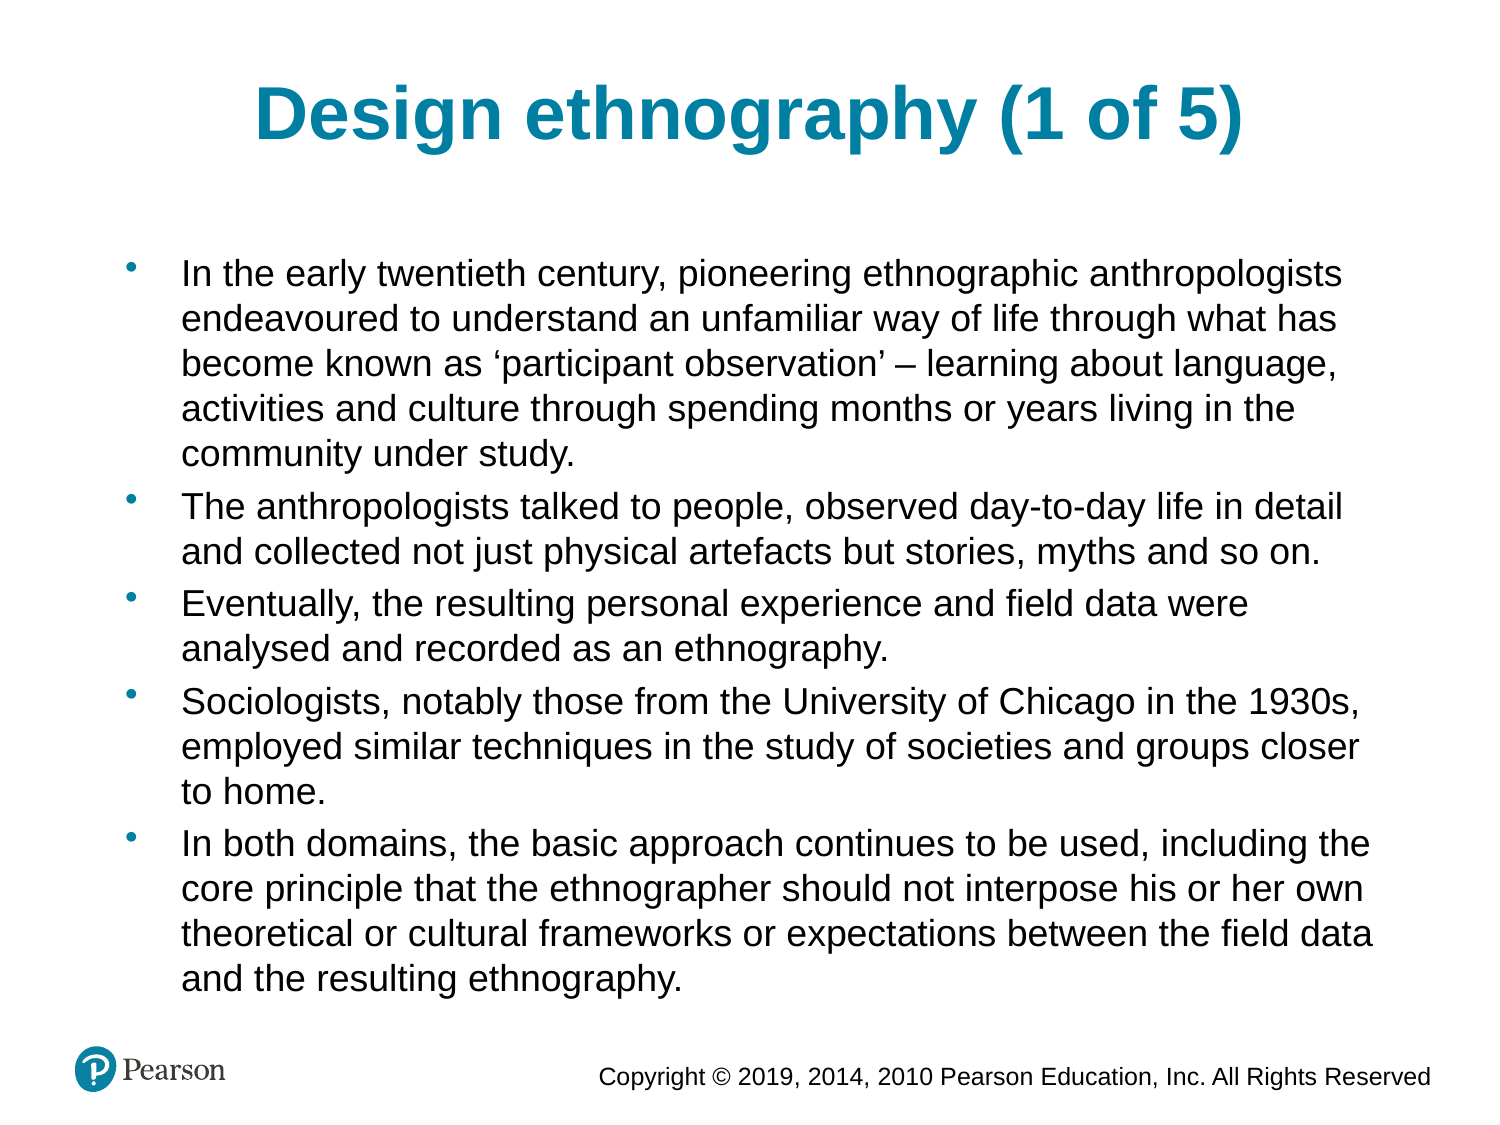

Design ethnography (1 of 5)
In the early twentieth century, pioneering ethnographic anthropologists endeavoured to understand an unfamiliar way of life through what has become known as ‘participant observation’ – learning about language, activities and culture through spending months or years living in the community under study.
The anthropologists talked to people, observed day-to-day life in detail and collected not just physical artefacts but stories, myths and so on.
Eventually, the resulting personal experience and field data were analysed and recorded as an ethnography.
Sociologists, notably those from the University of Chicago in the 1930s, employed similar techniques in the study of societies and groups closer to home.
In both domains, the basic approach continues to be used, including the core principle that the ethnographer should not interpose his or her own theoretical or cultural frameworks or expectations between the field data and the resulting ethnography.